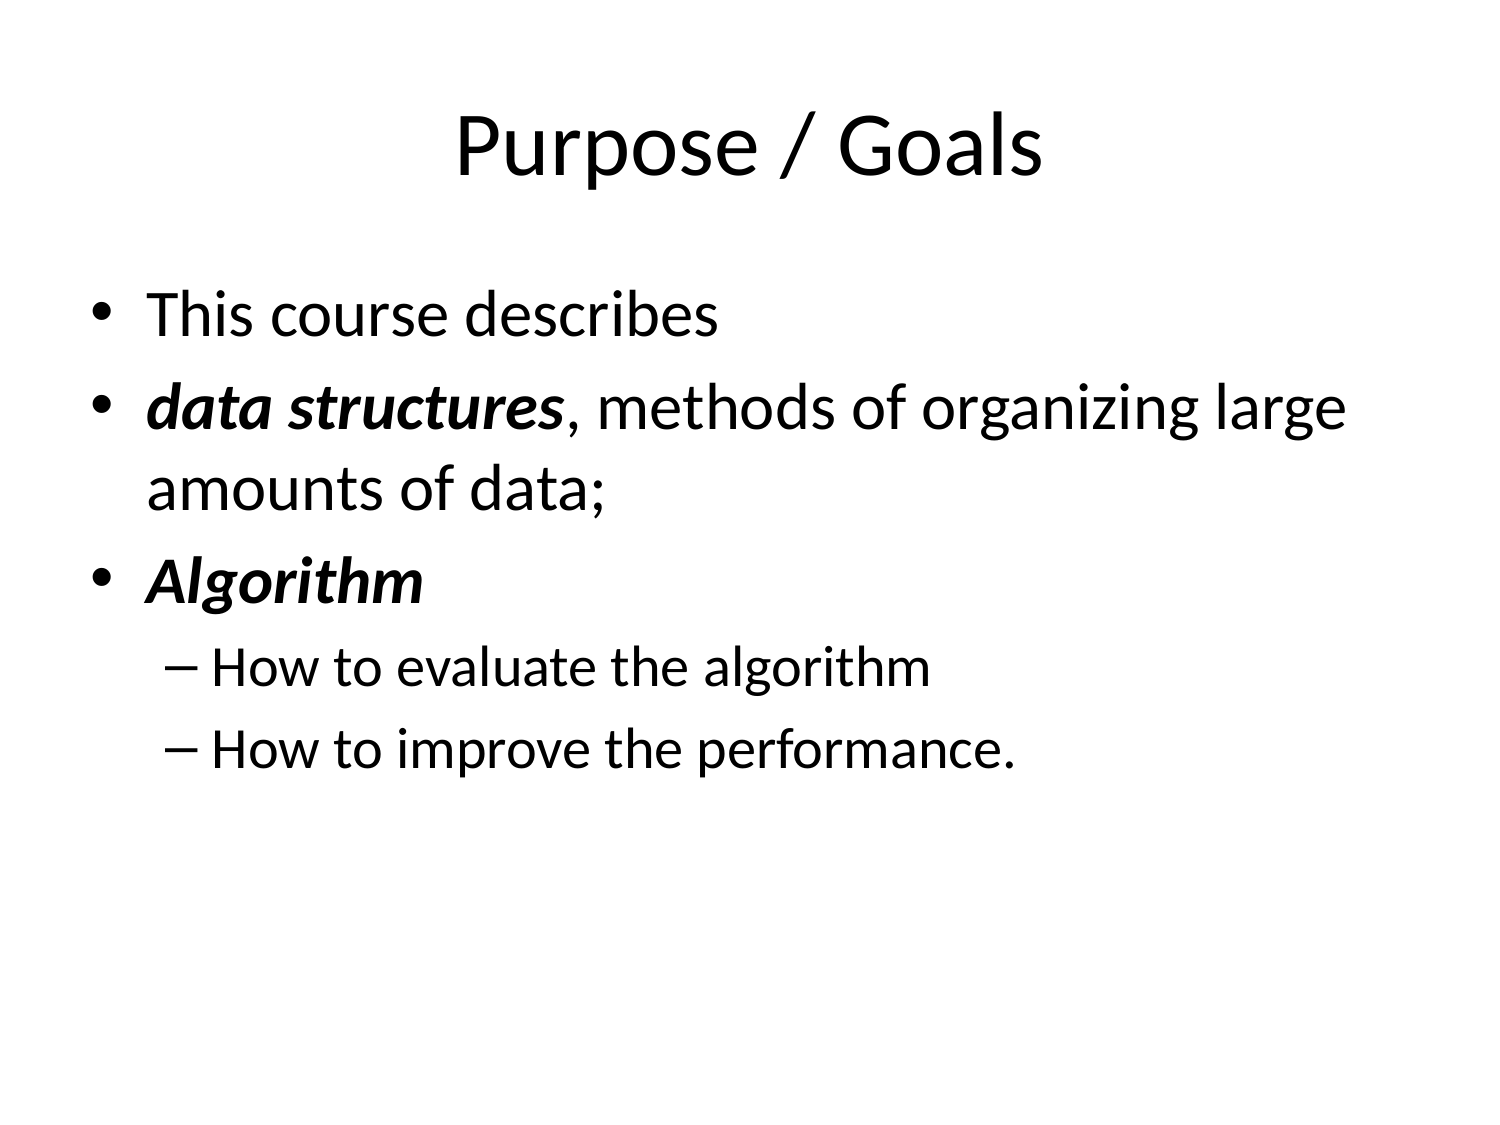

# Purpose / Goals
This course describes
data structures, methods of organizing large amounts of data;
Algorithm
How to evaluate the algorithm
How to improve the performance.